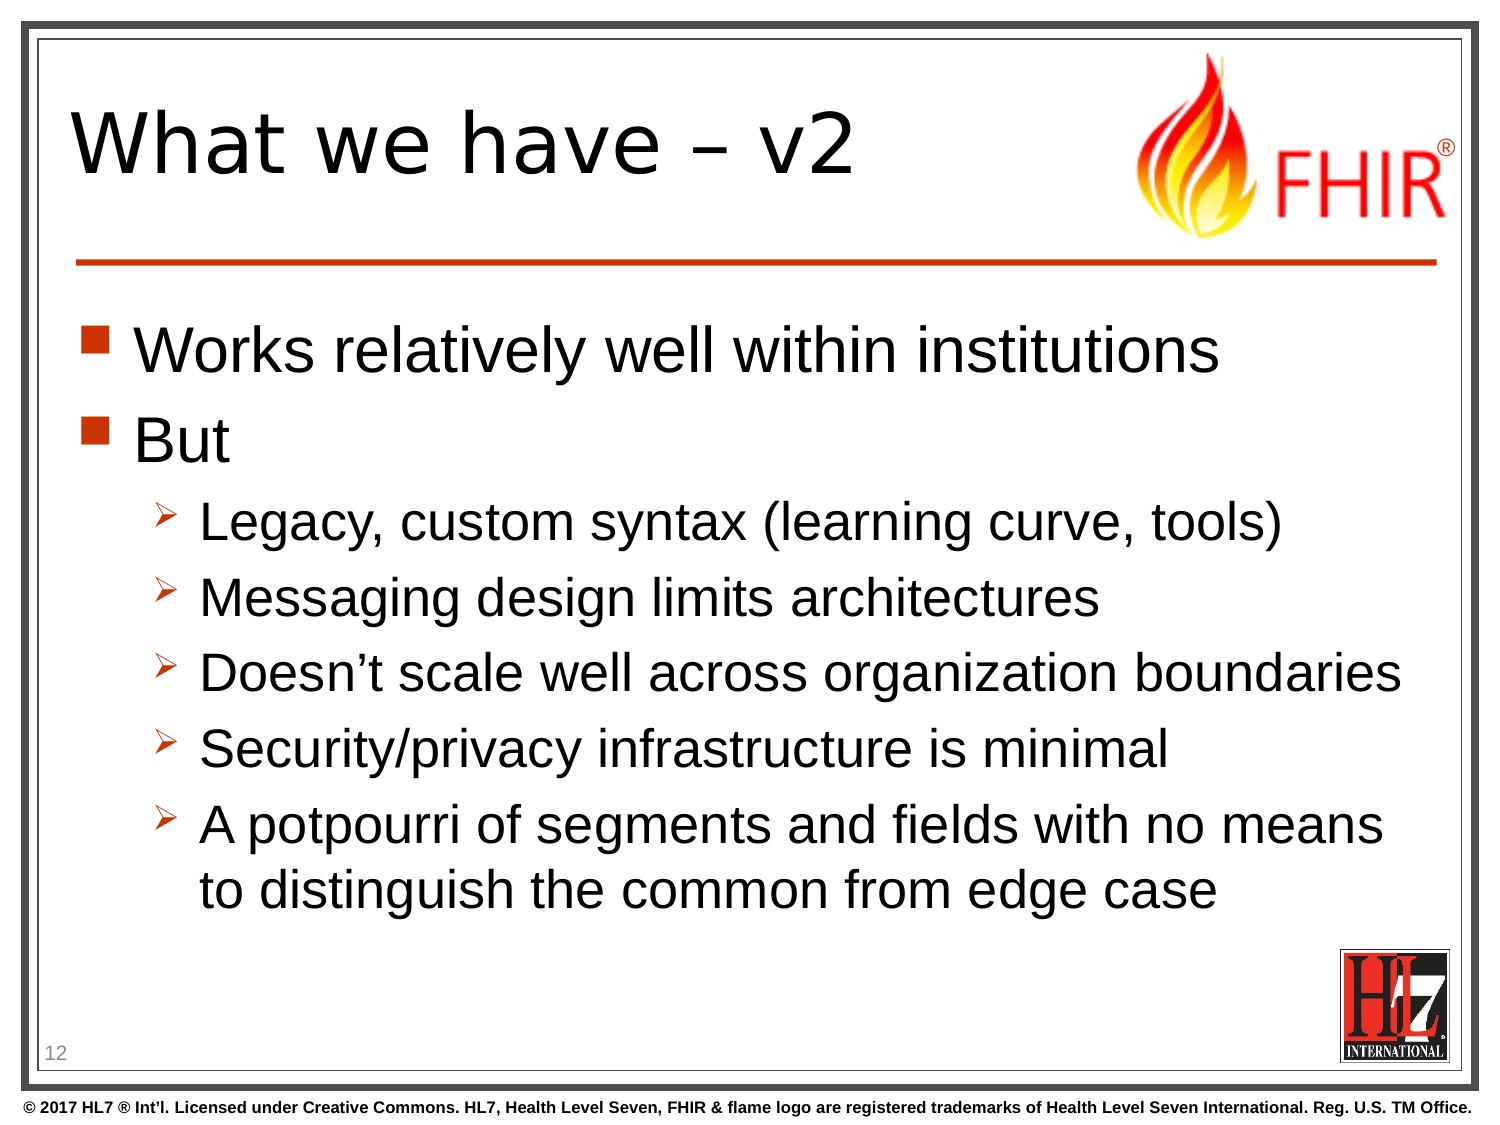

# What we have – v2
Works relatively well within institutions
But
Legacy, custom syntax (learning curve, tools)
Messaging design limits architectures
Doesn’t scale well across organization boundaries
Security/privacy infrastructure is minimal
A potpourri of segments and fields with no means to distinguish the common from edge case
12